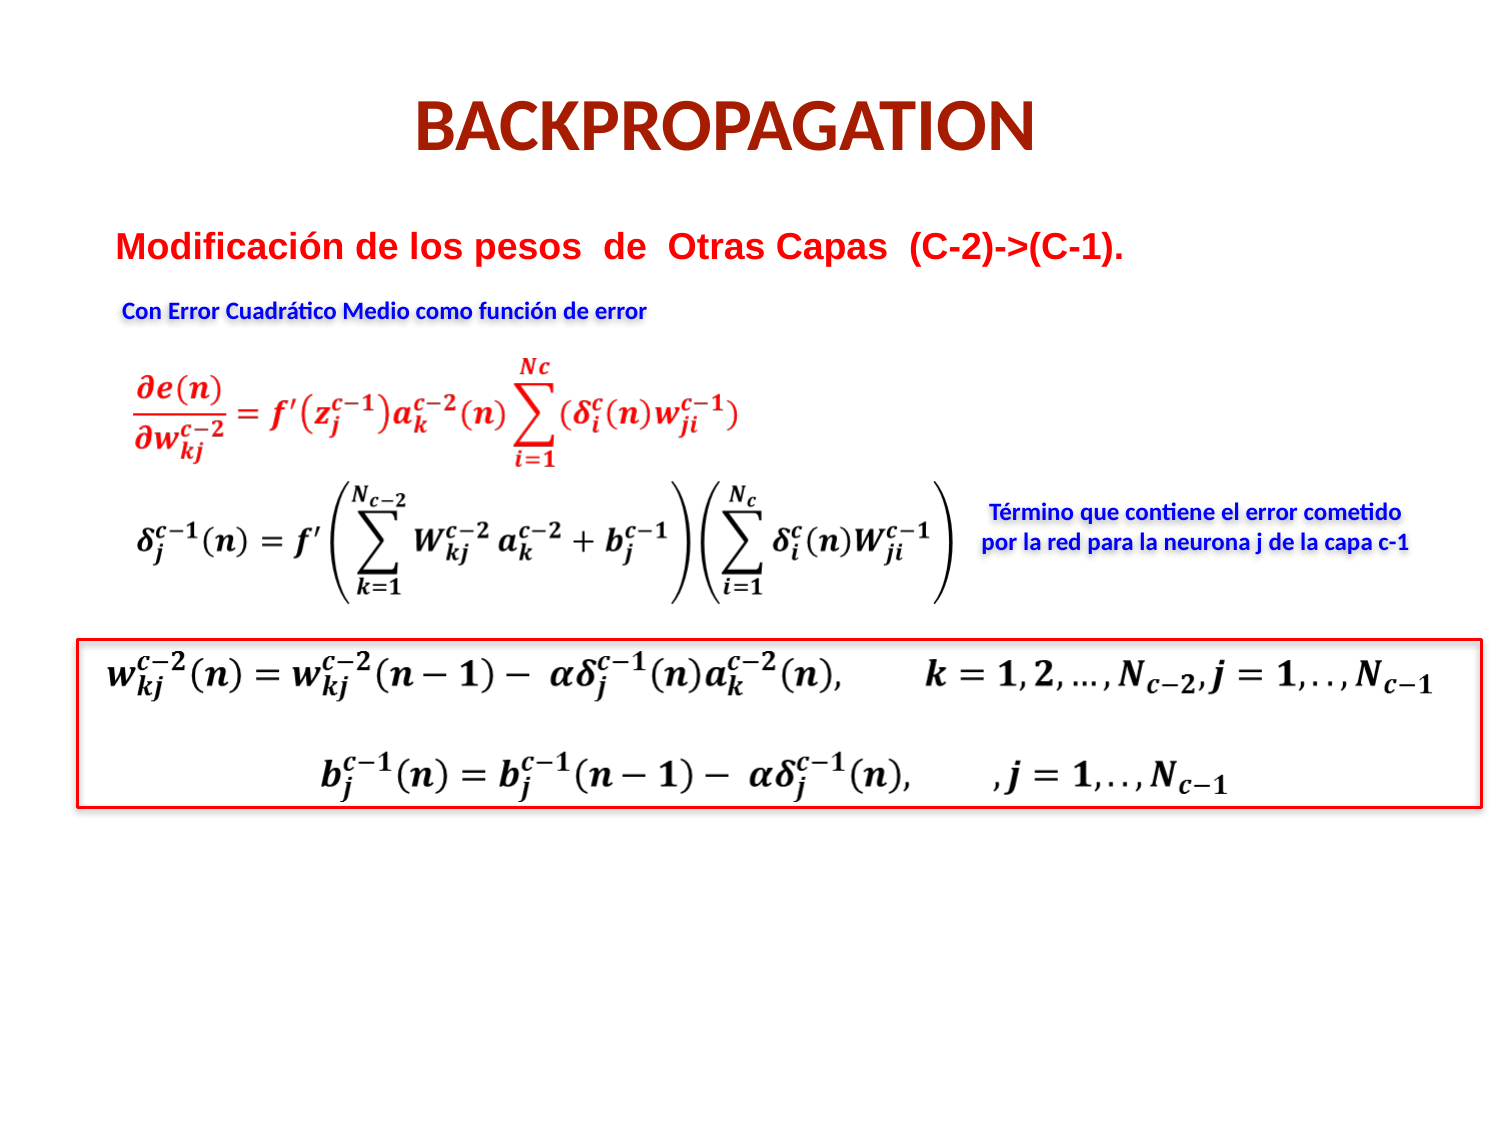

# BACKPROPAGATION
Modificación de los pesos  de  Otras Capas  (C-2)->(C-1).

Con Error Cuadrático Medio como función de error

Término que contiene el error cometido por la red para la neurona j de la capa c-1